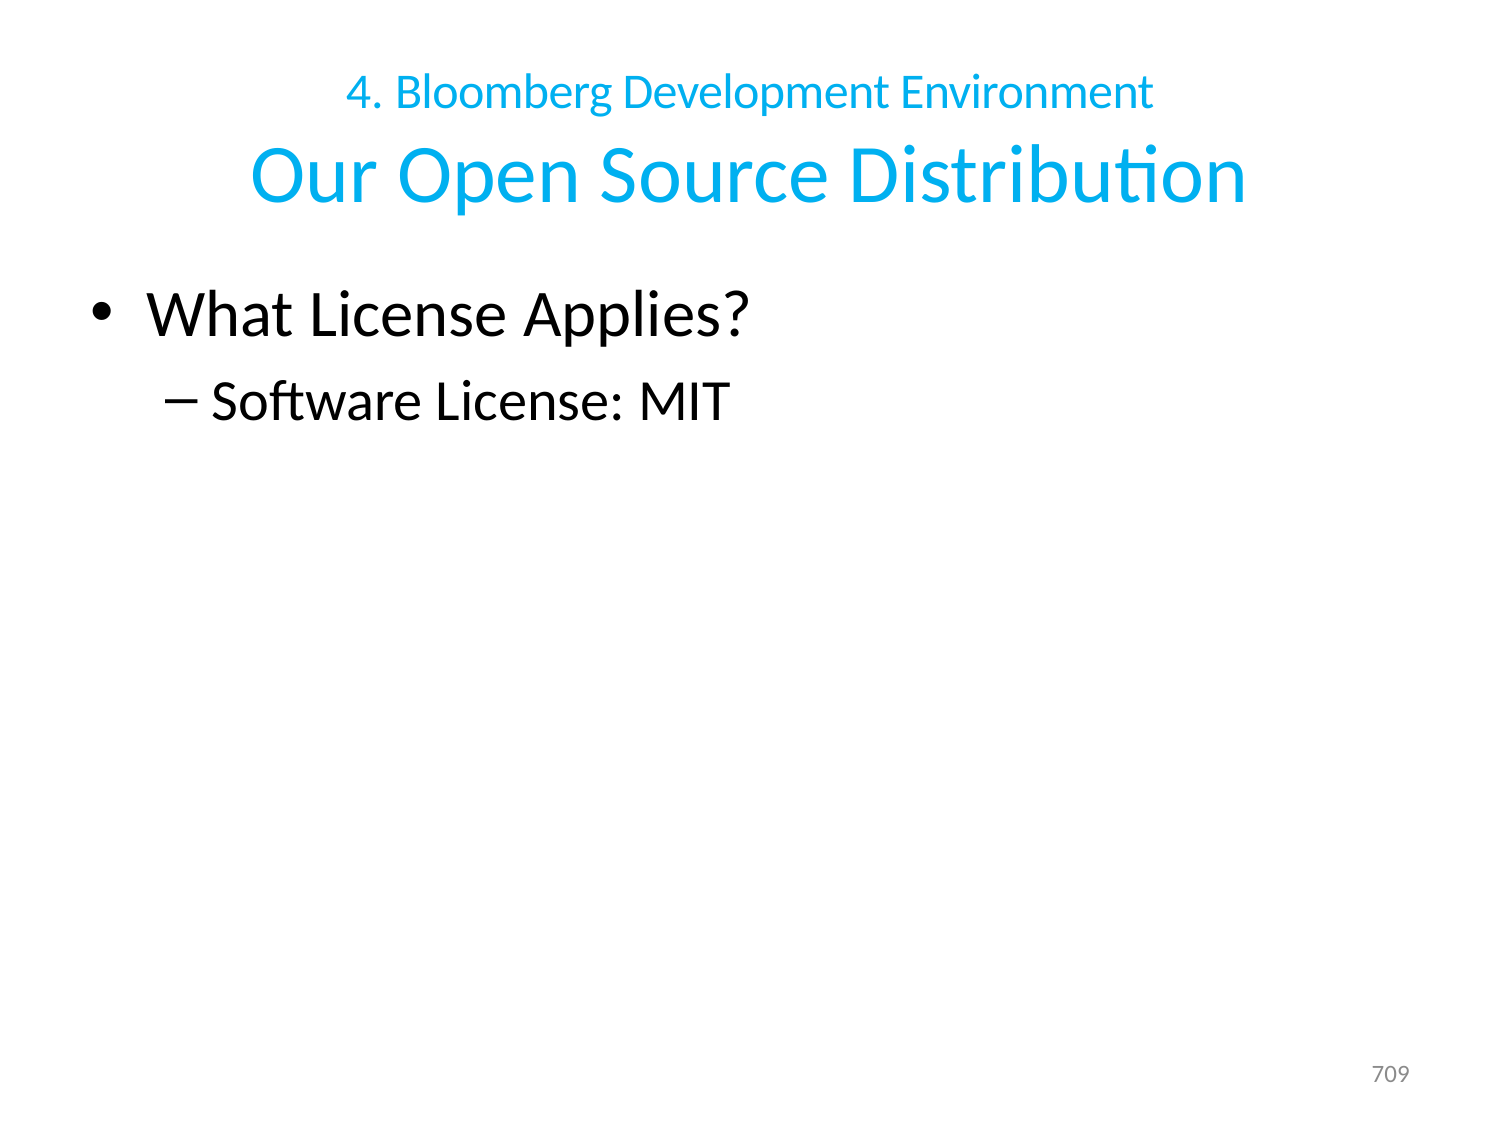

# 4. Bloomberg Development Environment Our Open Source Distribution
What License Applies?
Software License: MIT
709